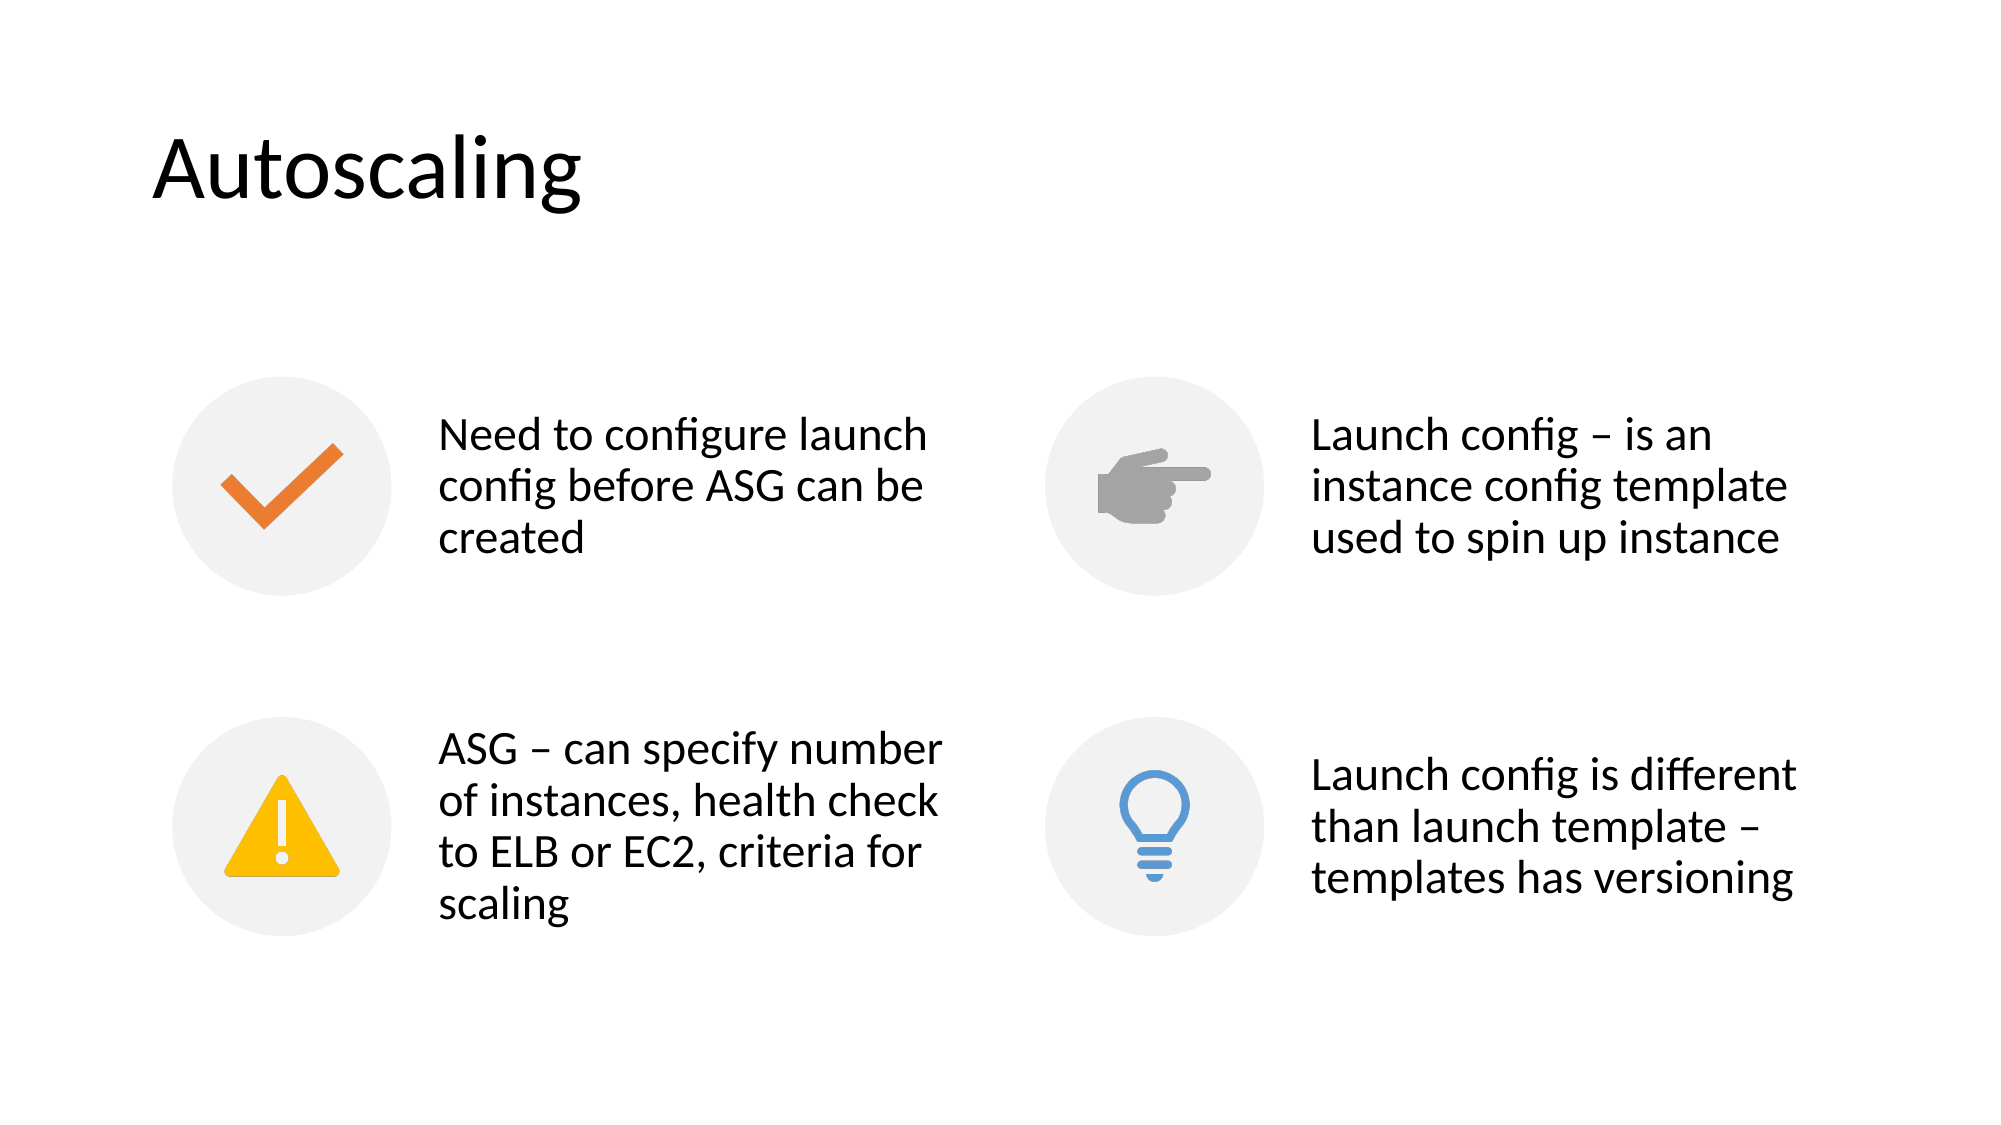

# Autoscaling
Need to configure launch config before ASG can be created
Launch config – is an instance config template used to spin up instance
ASG – can specify number of instances, health check to ELB or EC2, criteria for scaling
Launch config is different than launch template – templates has versioning